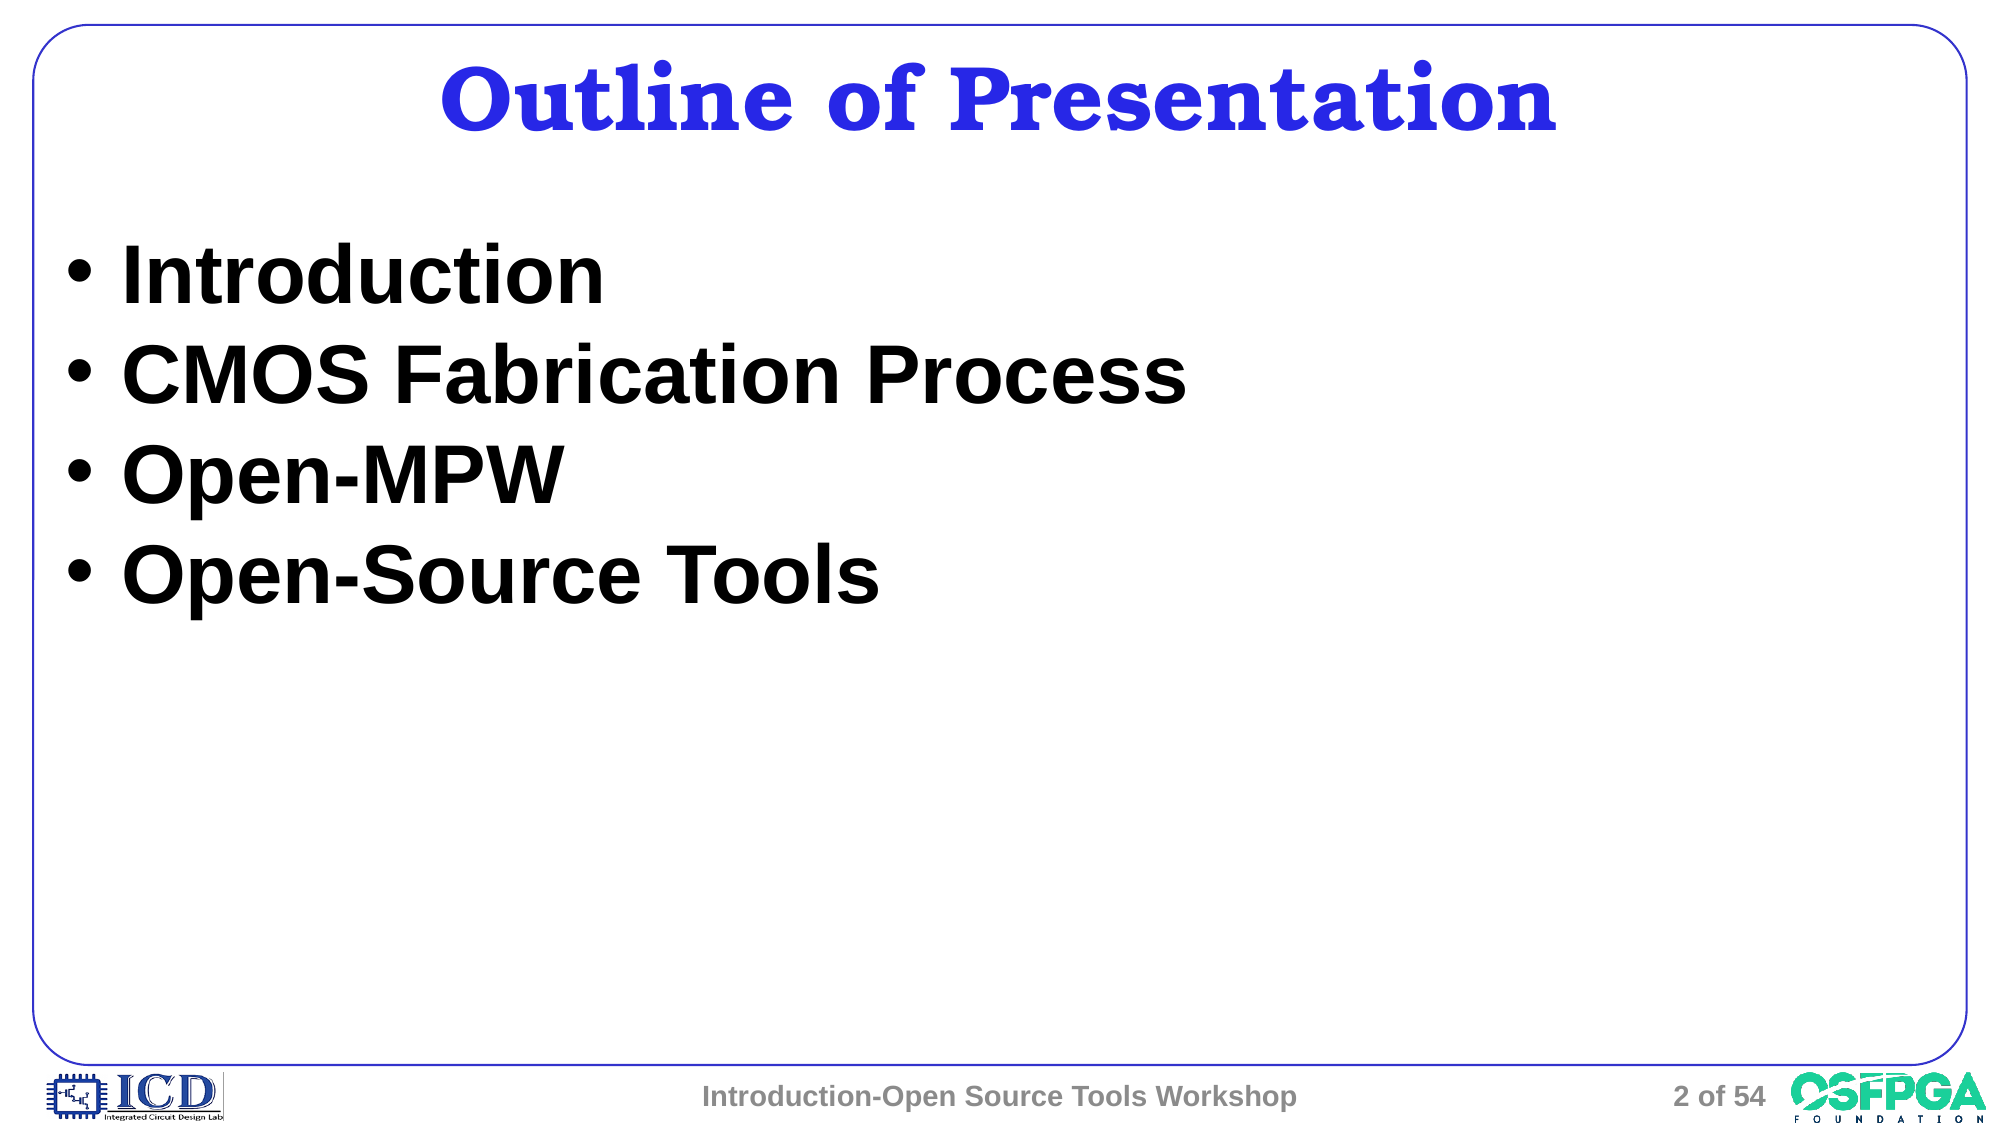

# Outline of Presentation
Introduction
CMOS Fabrication Process
Open-MPW
Open-Source Tools

Introduction-Open Source Tools Workshop
2 of 54